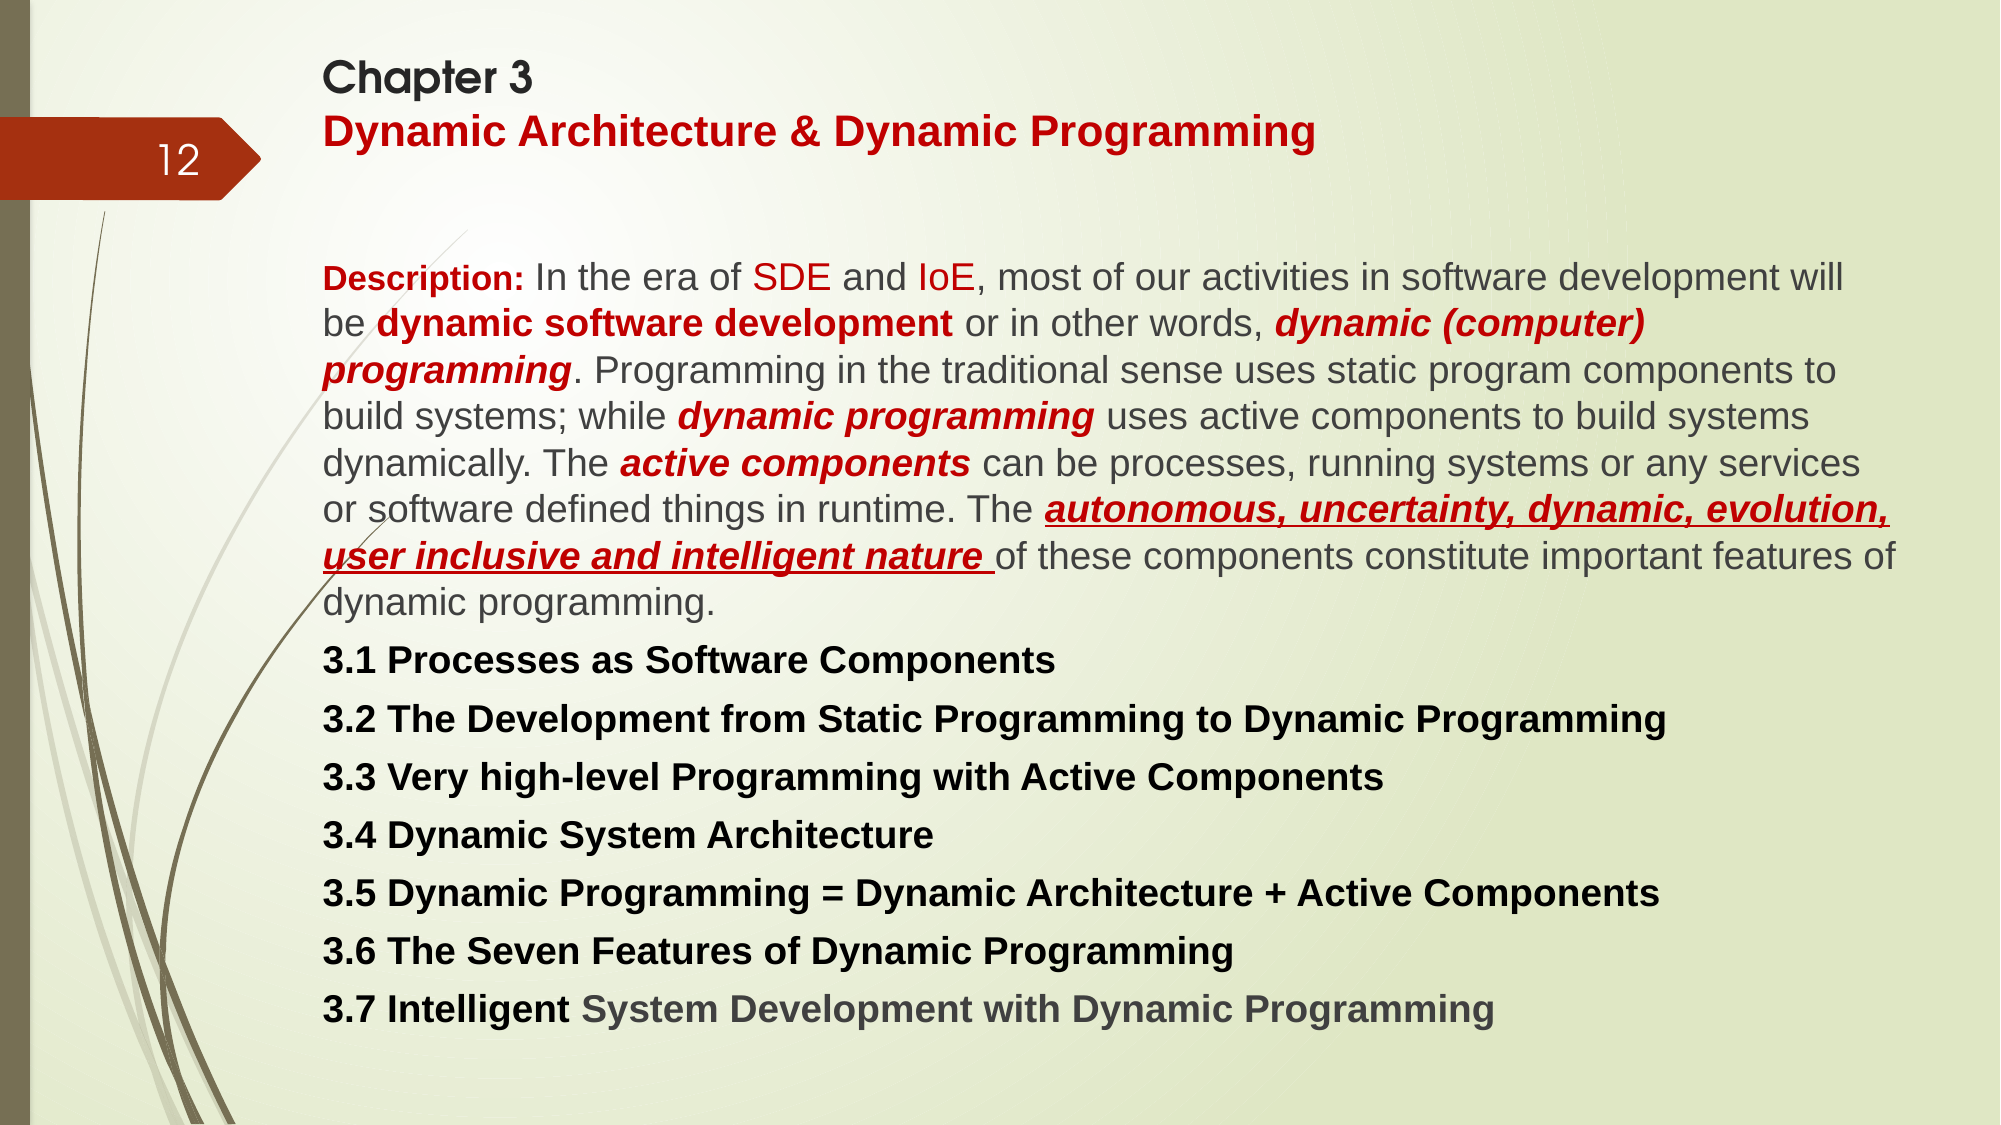

# Chapter 3 Dynamic Architecture & Dynamic Programming
12
Description: In the era of SDE and IoE, most of our activities in software development will be dynamic software development or in other words, dynamic (computer) programming. Programming in the traditional sense uses static program components to build systems; while dynamic programming uses active components to build systems dynamically. The active components can be processes, running systems or any services or software defined things in runtime. The autonomous, uncertainty, dynamic, evolution, user inclusive and intelligent nature of these components constitute important features of dynamic programming.
3.1 Processes as Software Components
3.2 The Development from Static Programming to Dynamic Programming
3.3 Very high-level Programming with Active Components
3.4 Dynamic System Architecture
3.5 Dynamic Programming = Dynamic Architecture + Active Components
3.6 The Seven Features of Dynamic Programming
3.7 Intelligent System Development with Dynamic Programming